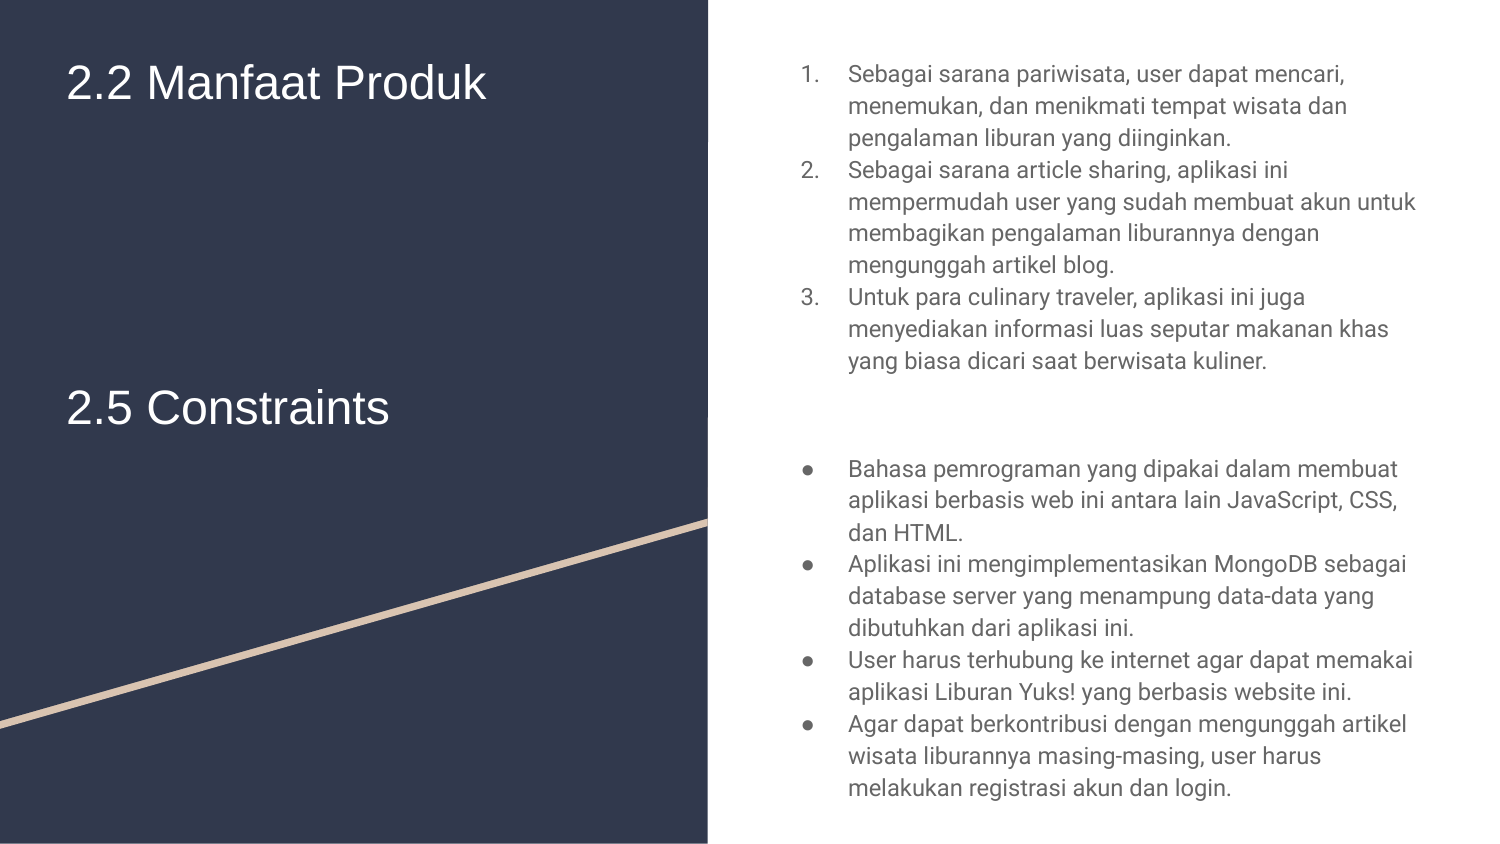

# 2.2 Manfaat Produk

2.5 Constraints
Sebagai sarana pariwisata, user dapat mencari, menemukan, dan menikmati tempat wisata dan pengalaman liburan yang diinginkan.
Sebagai sarana article sharing, aplikasi ini mempermudah user yang sudah membuat akun untuk membagikan pengalaman liburannya dengan mengunggah artikel blog.
Untuk para culinary traveler, aplikasi ini juga menyediakan informasi luas seputar makanan khas yang biasa dicari saat berwisata kuliner.

Bahasa pemrograman yang dipakai dalam membuat aplikasi berbasis web ini antara lain JavaScript, CSS, dan HTML.
Aplikasi ini mengimplementasikan MongoDB sebagai database server yang menampung data-data yang dibutuhkan dari aplikasi ini.
User harus terhubung ke internet agar dapat memakai aplikasi Liburan Yuks! yang berbasis website ini.
Agar dapat berkontribusi dengan mengunggah artikel wisata liburannya masing-masing, user harus melakukan registrasi akun dan login.